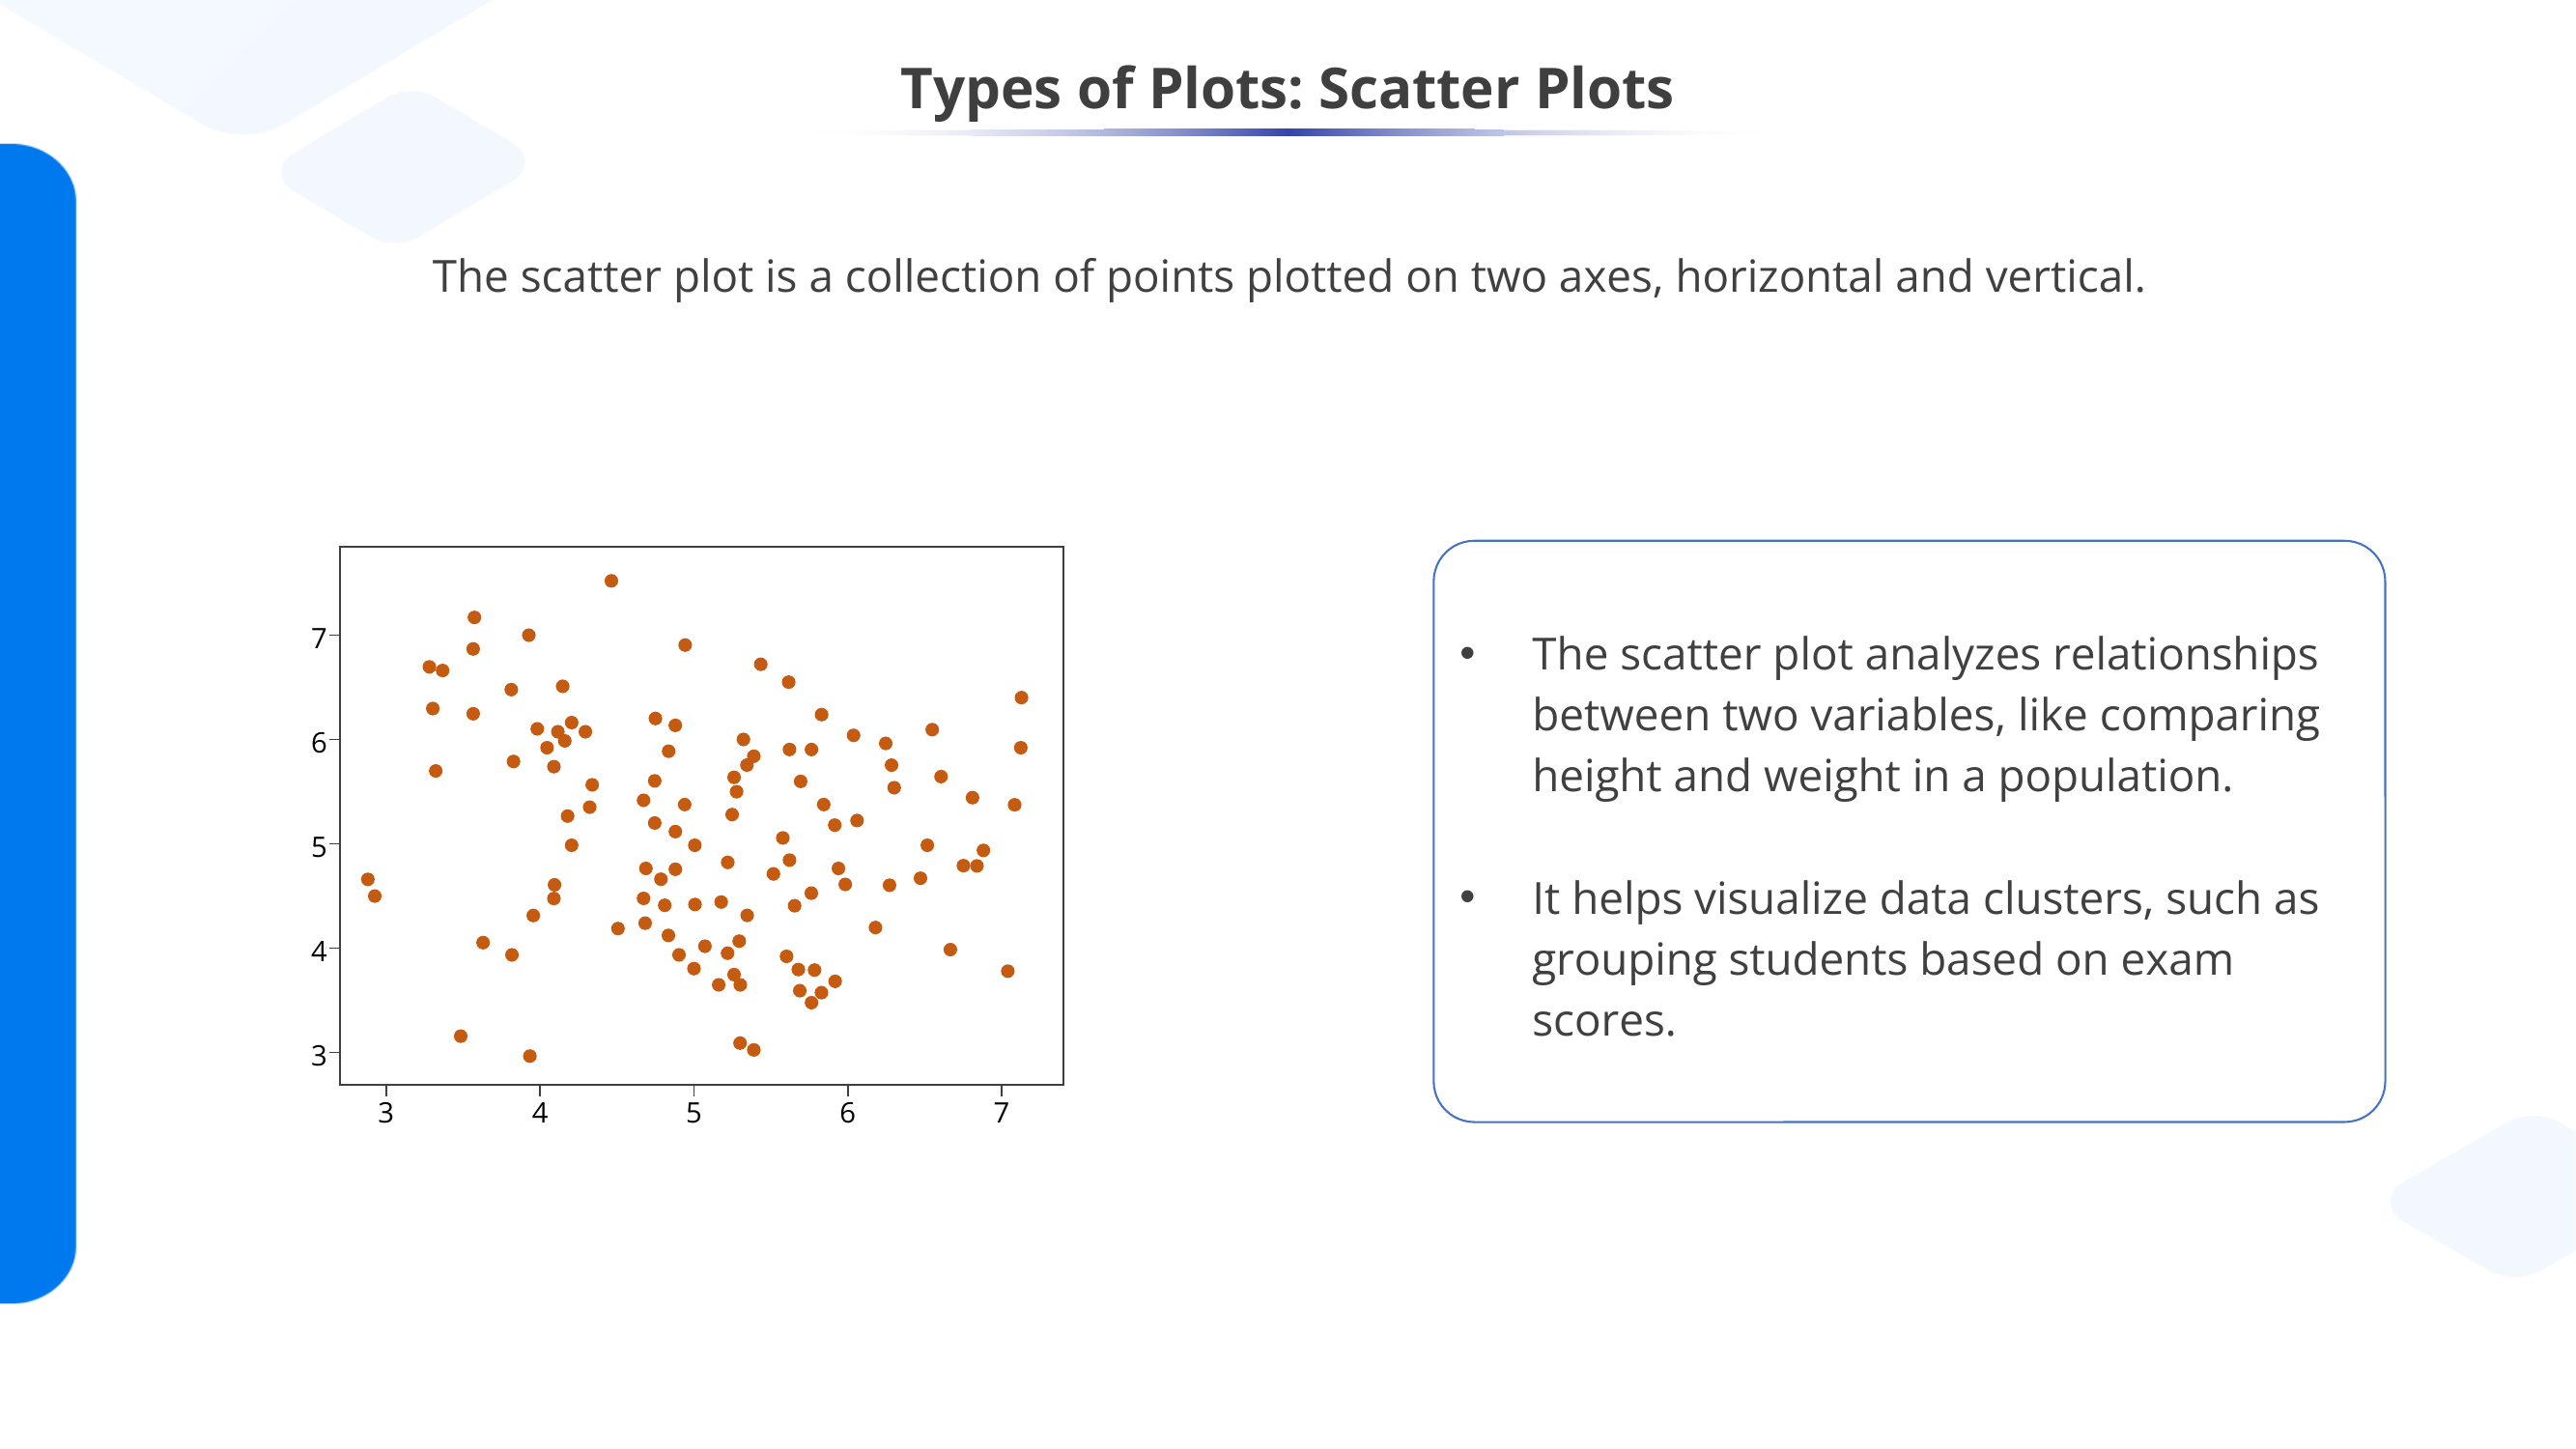

# Types of Plots: Scatter Plots

The scatter plot is a collection of points plotted on two axes, horizontal and vertical.
The scatter plot analyzes relationships between two variables, like comparing height and weight in a population.

It helps visualize data clusters, such as grouping students based on exam scores.

7

6
5
4
3
3
4
5
6
7